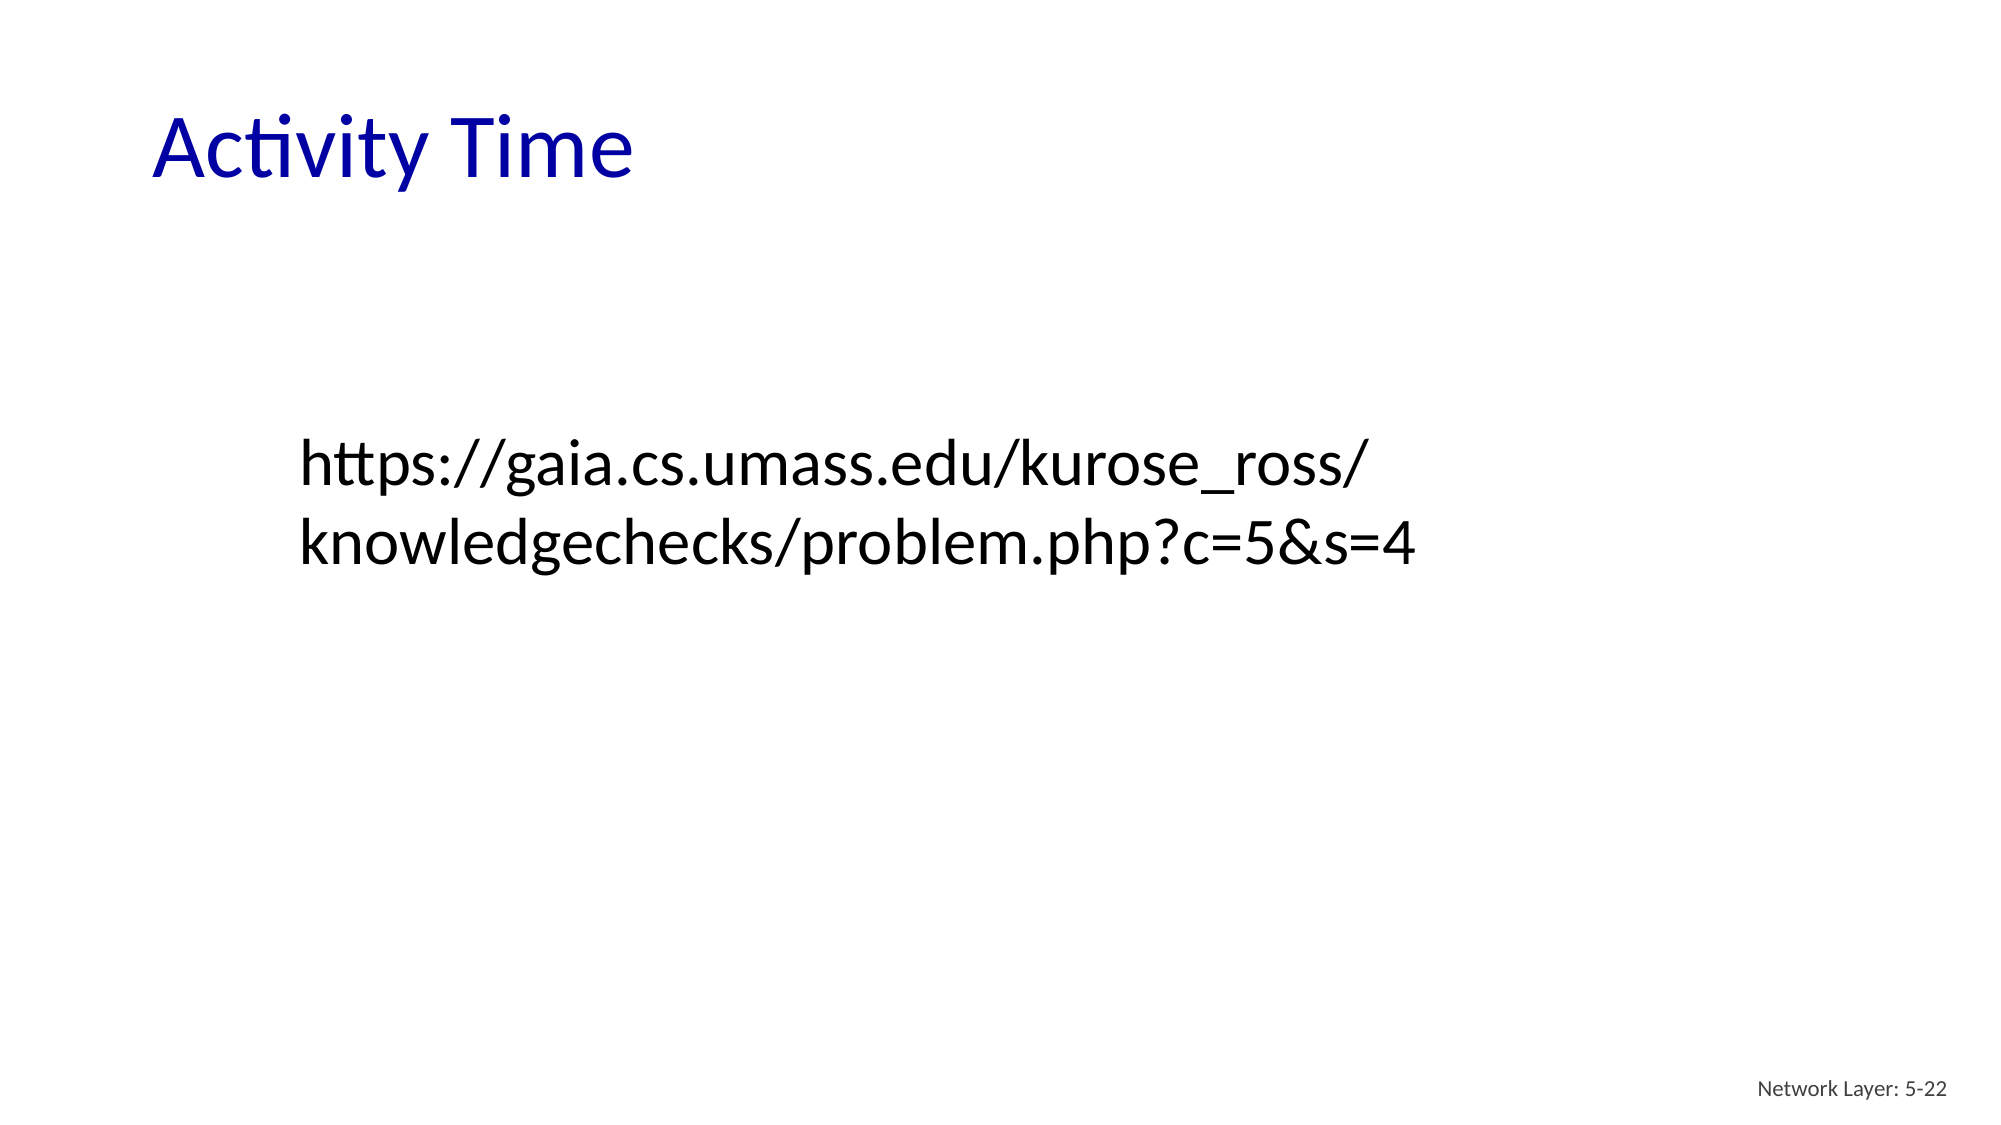

# Activity Time
https://gaia.cs.umass.edu/kurose_ross/knowledgechecks/problem.php?c=5&s=4
Network Layer: 5-22